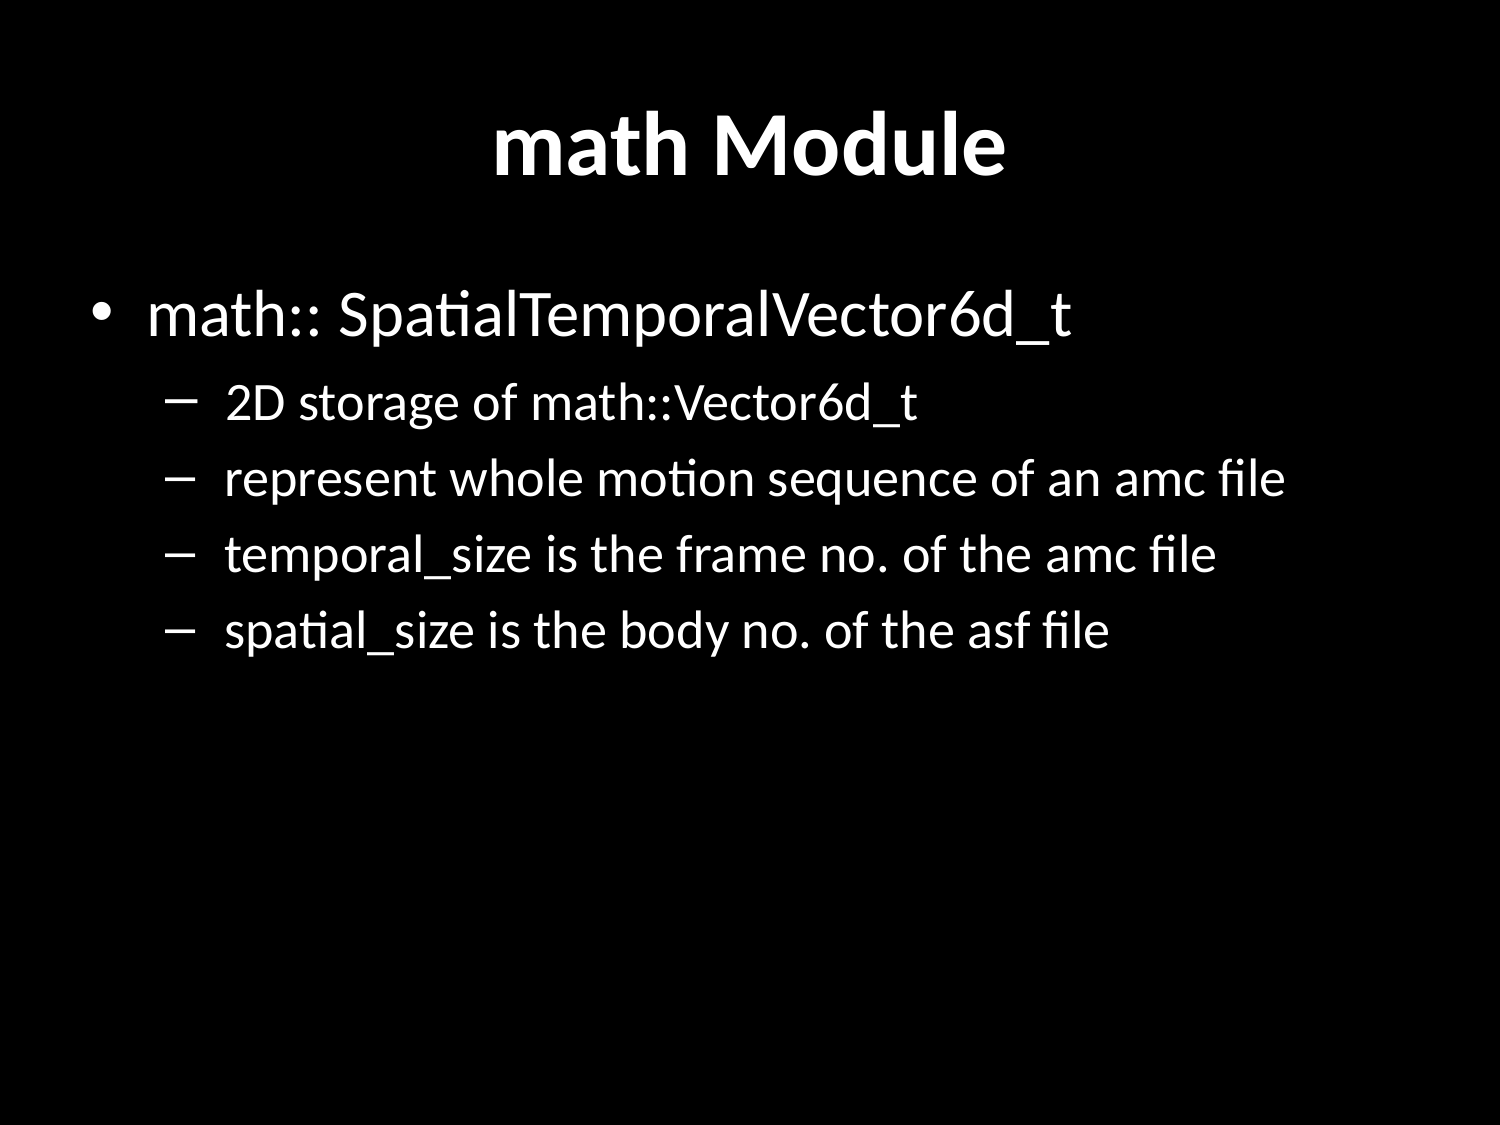

# math Module
math:: SpatialTemporalVector6d_t
 2D storage of math::Vector6d_t
 represent whole motion sequence of an amc file
 temporal_size is the frame no. of the amc file
 spatial_size is the body no. of the asf file